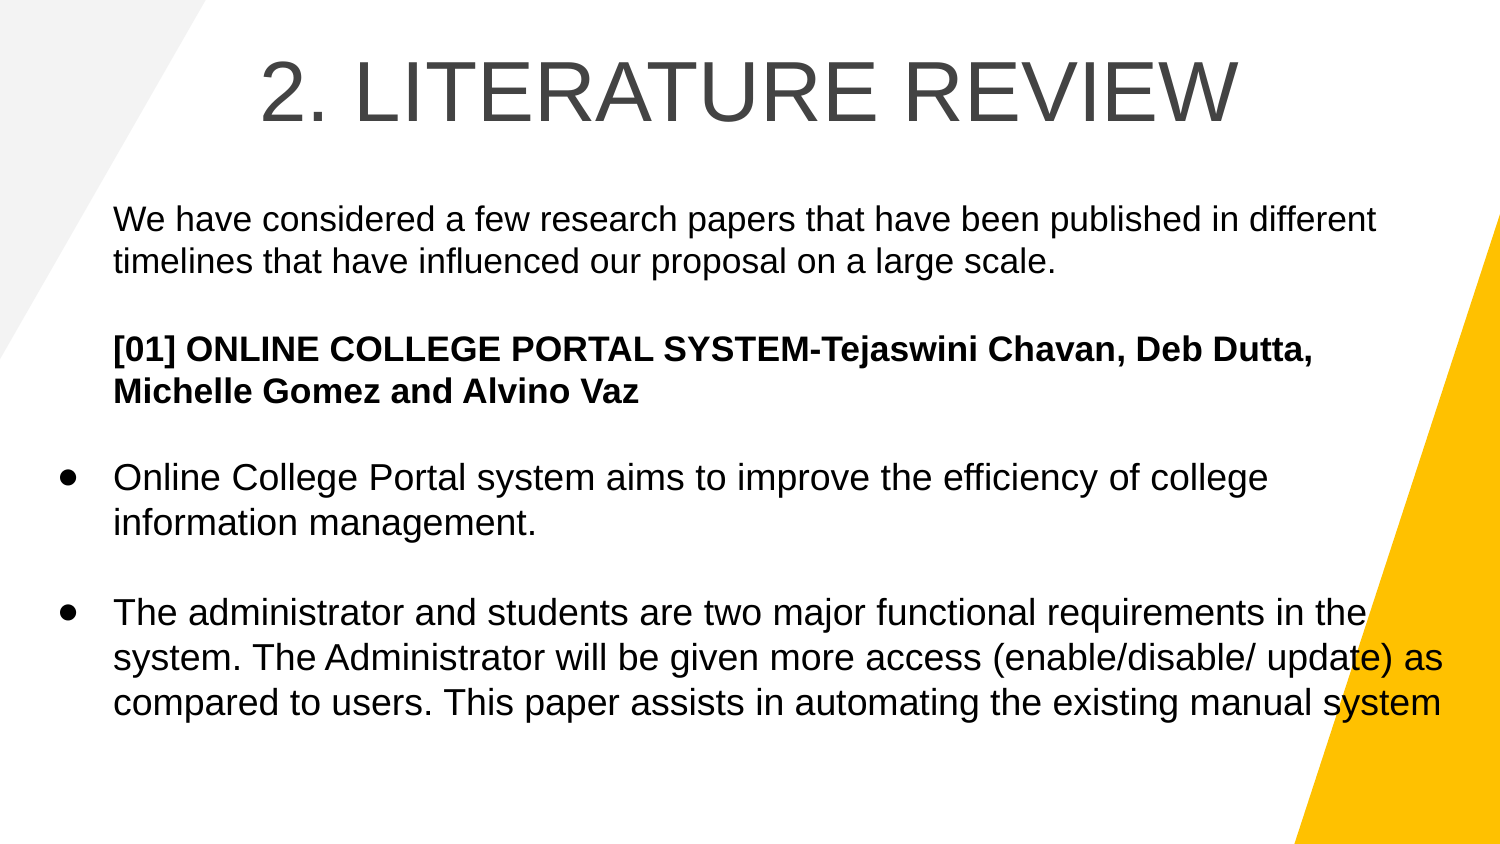

# 2. LITERATURE REVIEW
We have considered a few research papers that have been published in different timelines that have influenced our proposal on a large scale.

[01] ONLINE COLLEGE PORTAL SYSTEM-Tejaswini Chavan, Deb Dutta, Michelle Gomez and Alvino Vaz

Online College Portal system aims to improve the efficiency of college information management.

The administrator and students are two major functional requirements in the system. The Administrator will be given more access (enable/disable/ update) as compared to users. This paper assists in automating the existing manual system